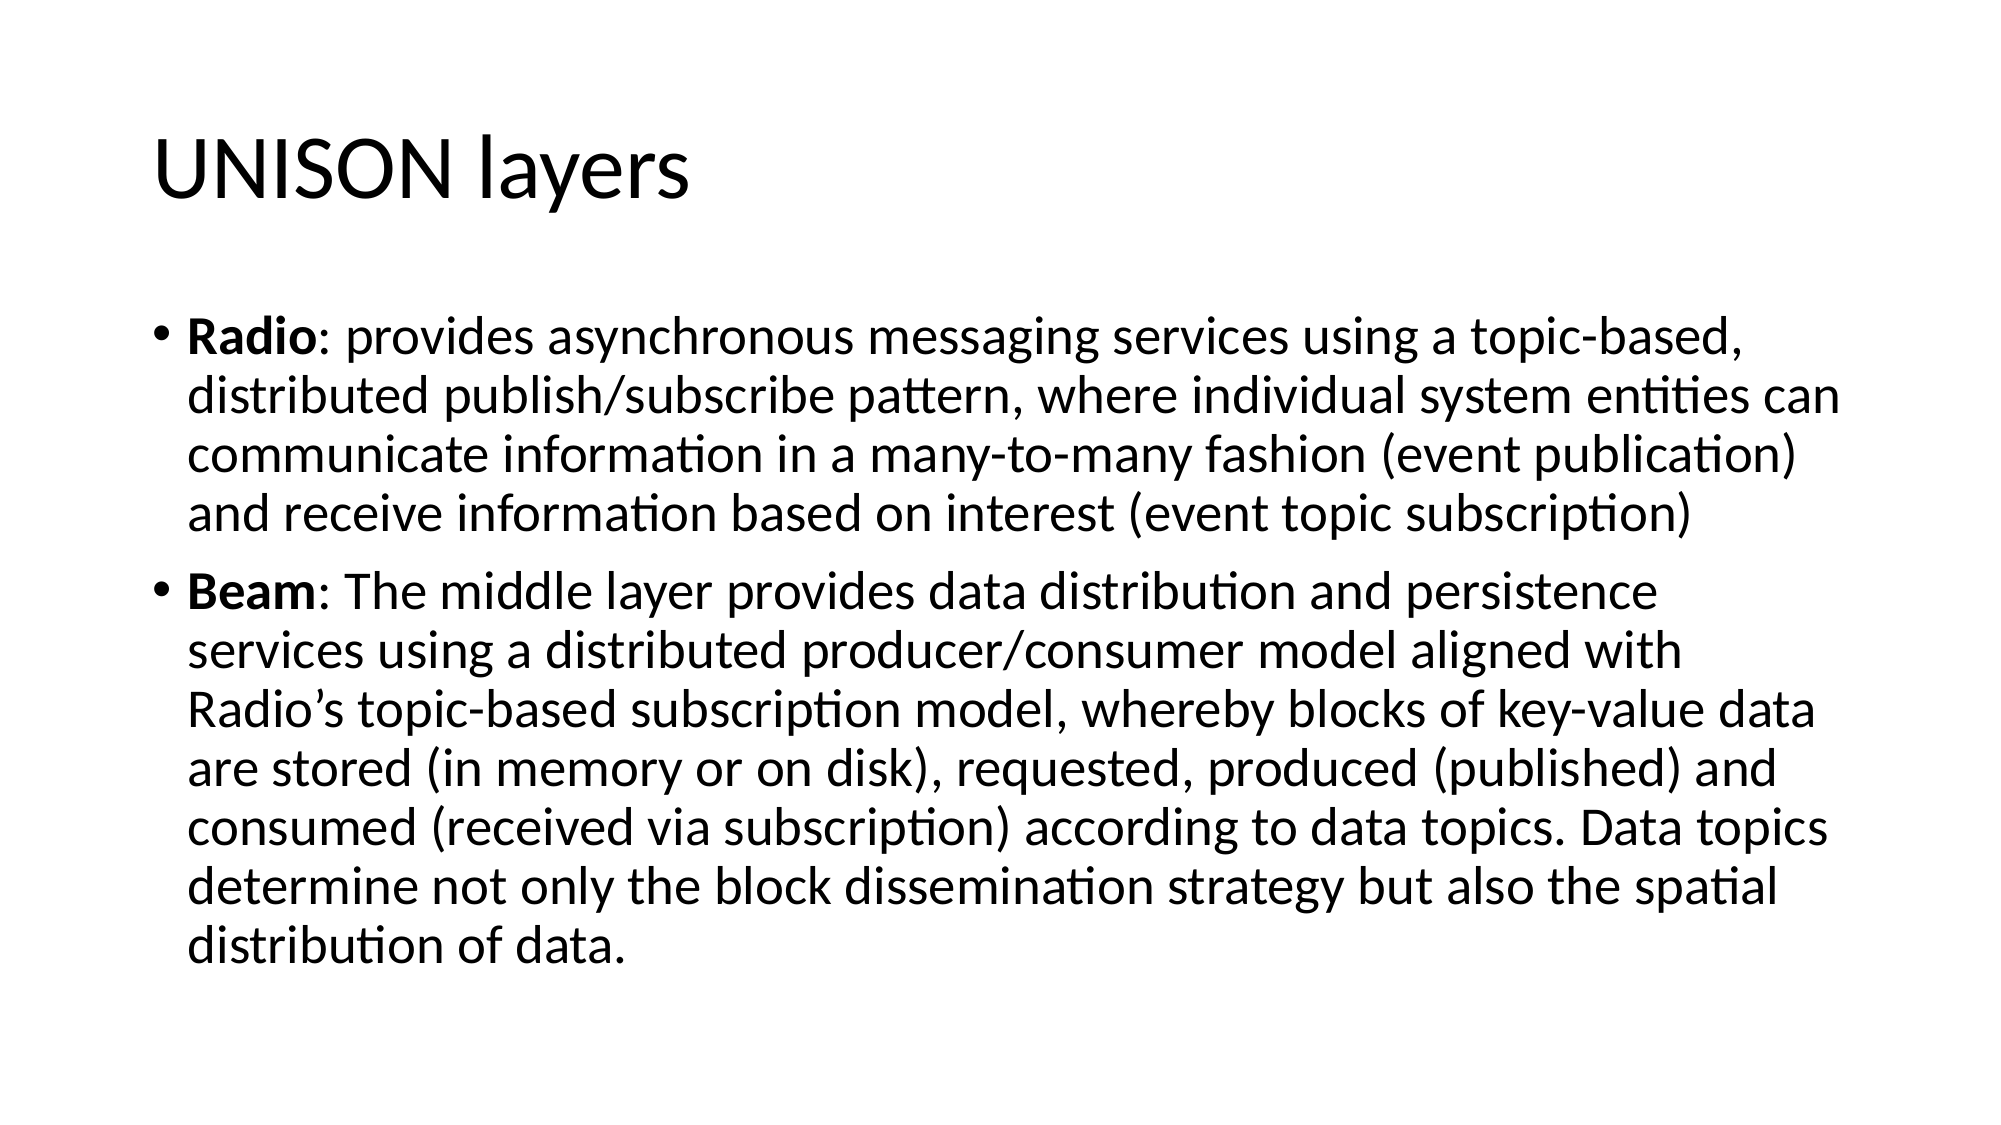

# UNISON layers
Radio: provides asynchronous messaging services using a topic-based, distributed publish/subscribe pattern, where individual system entities can communicate information in a many-to-many fashion (event publication) and receive information based on interest (event topic subscription)
Beam: The middle layer provides data distribution and persistence services using a distributed producer/consumer model aligned with Radio’s topic-based subscription model, whereby blocks of key-value data are stored (in memory or on disk), requested, produced (published) and consumed (received via subscription) according to data topics. Data topics determine not only the block dissemination strategy but also the spatial distribution of data.